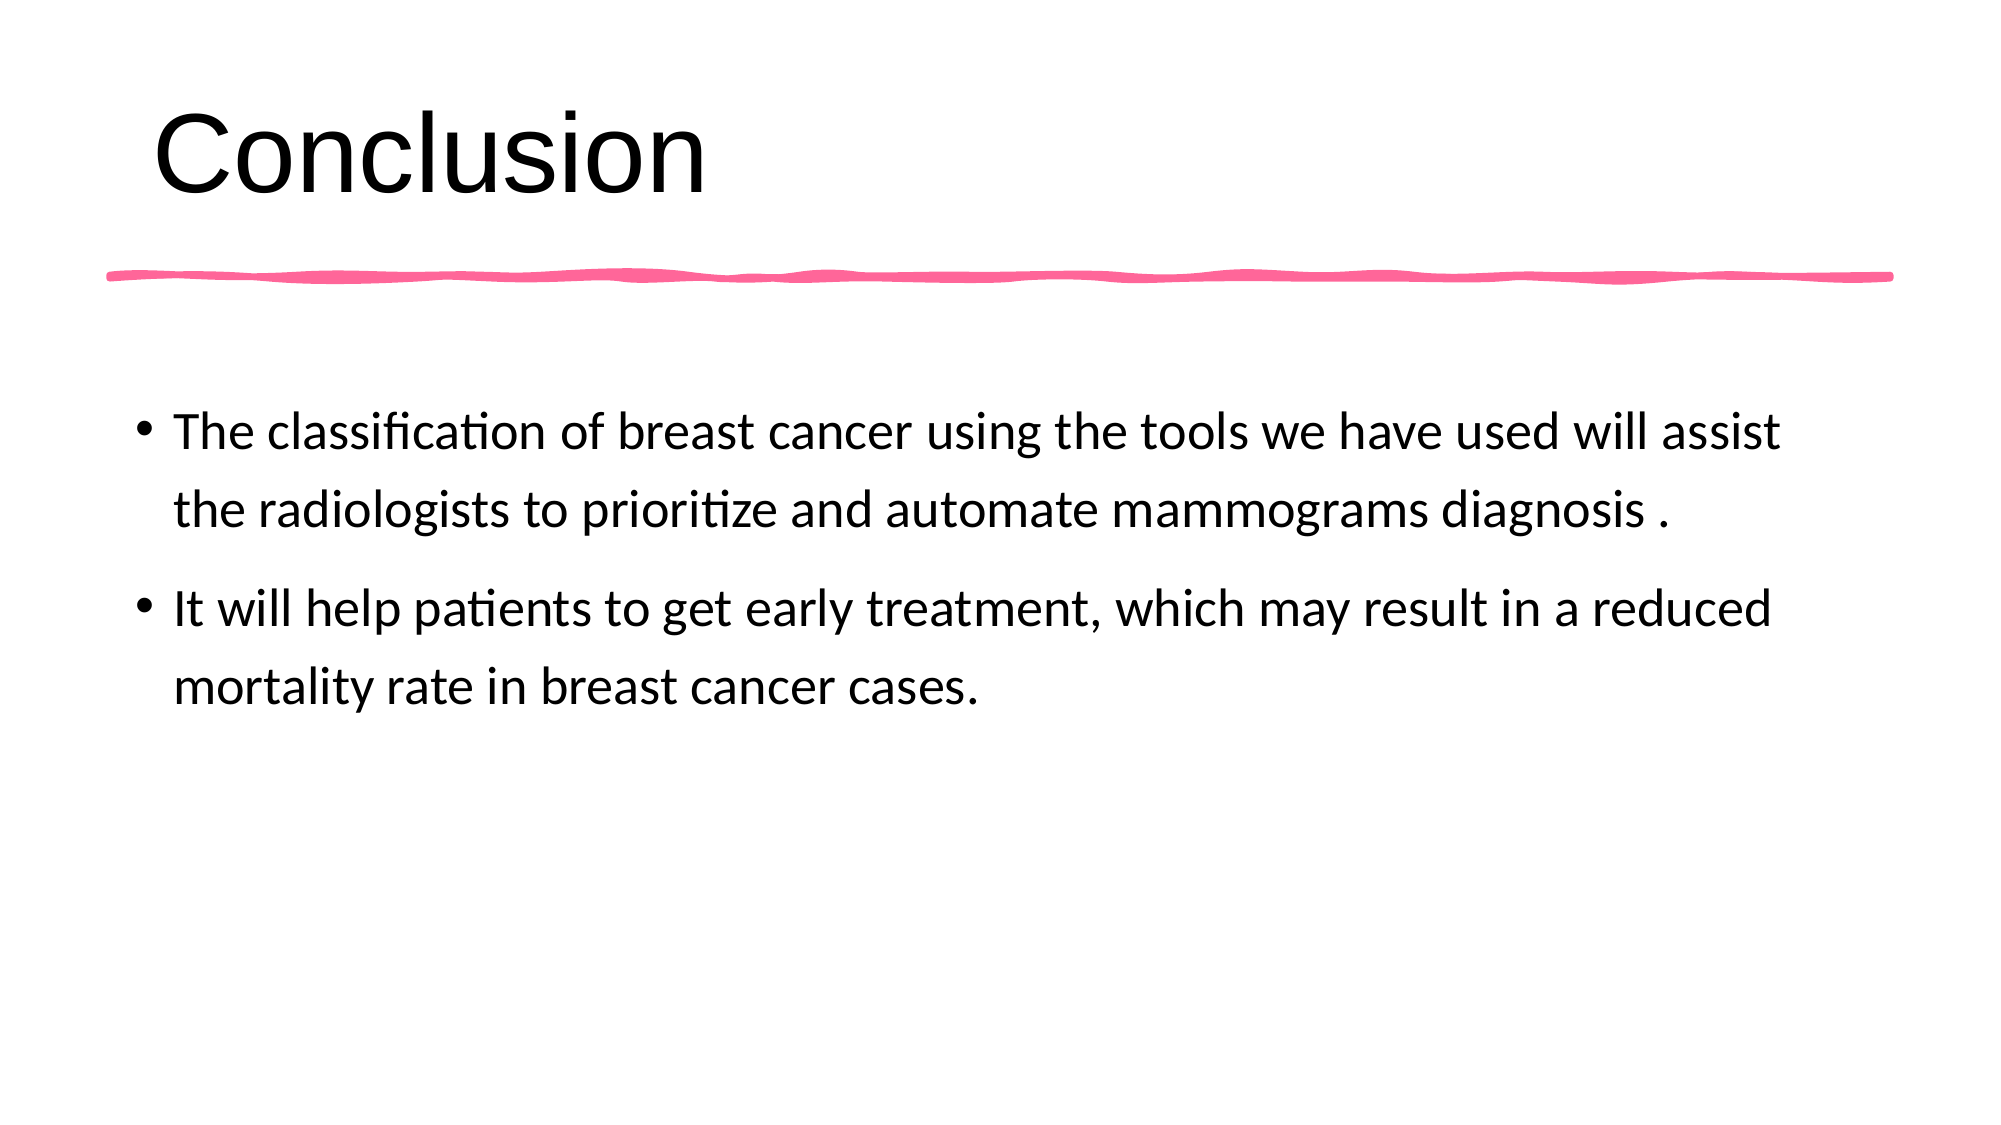

# Conclusion

The classification of breast cancer using the tools we have used will assist  the radiologists to prioritize and automate mammograms diagnosis .
It will help patients to get early treatment, which may result in a reduced mortality rate in breast cancer cases.